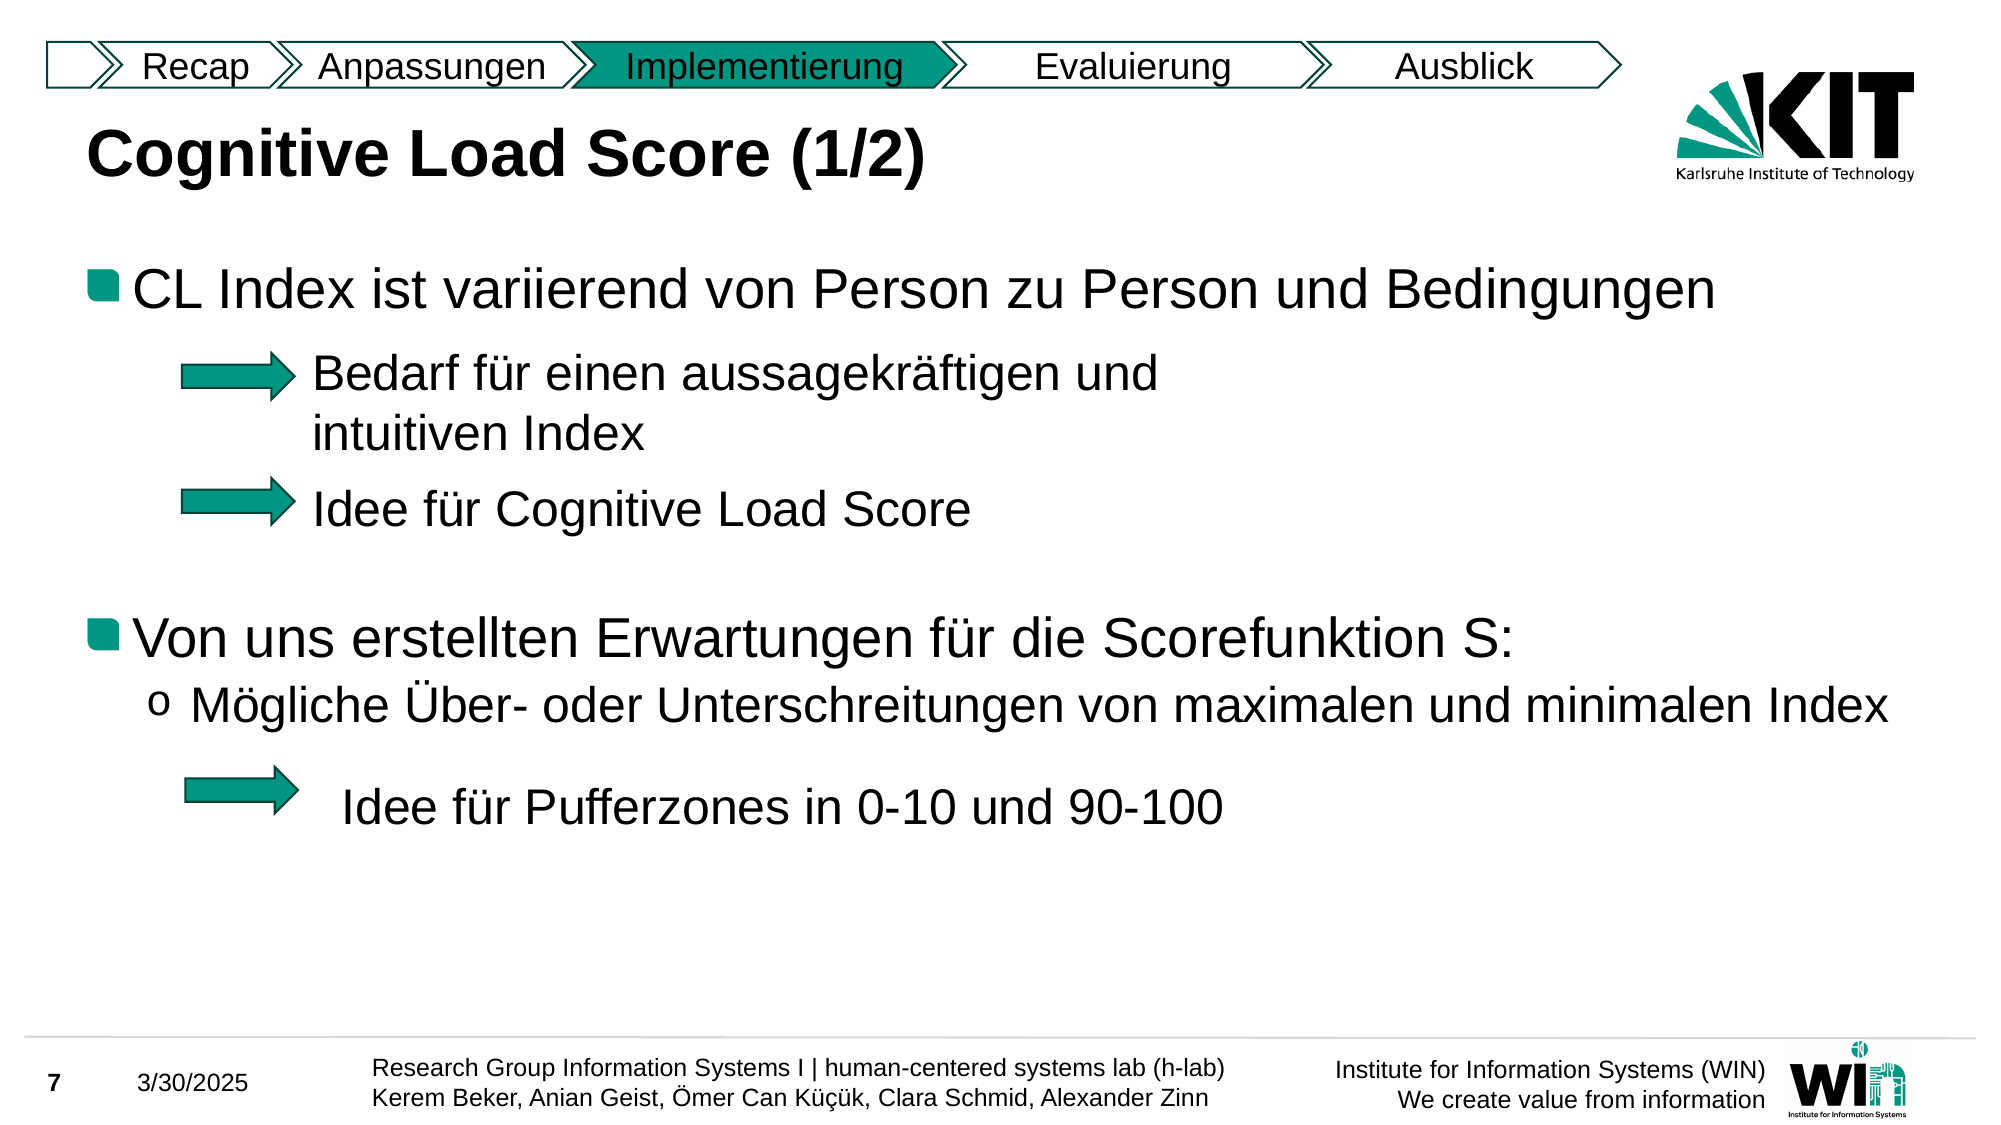

Recap
Anpassungen
Implementierung
Evaluierung
Ausblick
# Cognitive Load Score (1/2)
CL Index ist variierend von Person zu Person und Bedingungen

Von uns erstellten Erwartungen für die Scorefunktion S:
Mögliche Über- oder Unterschreitungen von maximalen und minimalen Index

Bedarf für einen aussagekräftigen und intuitiven Index

Idee für Cognitive Load Score

Idee für Pufferzones in 0-10 und 90-100

7
3/30/2025